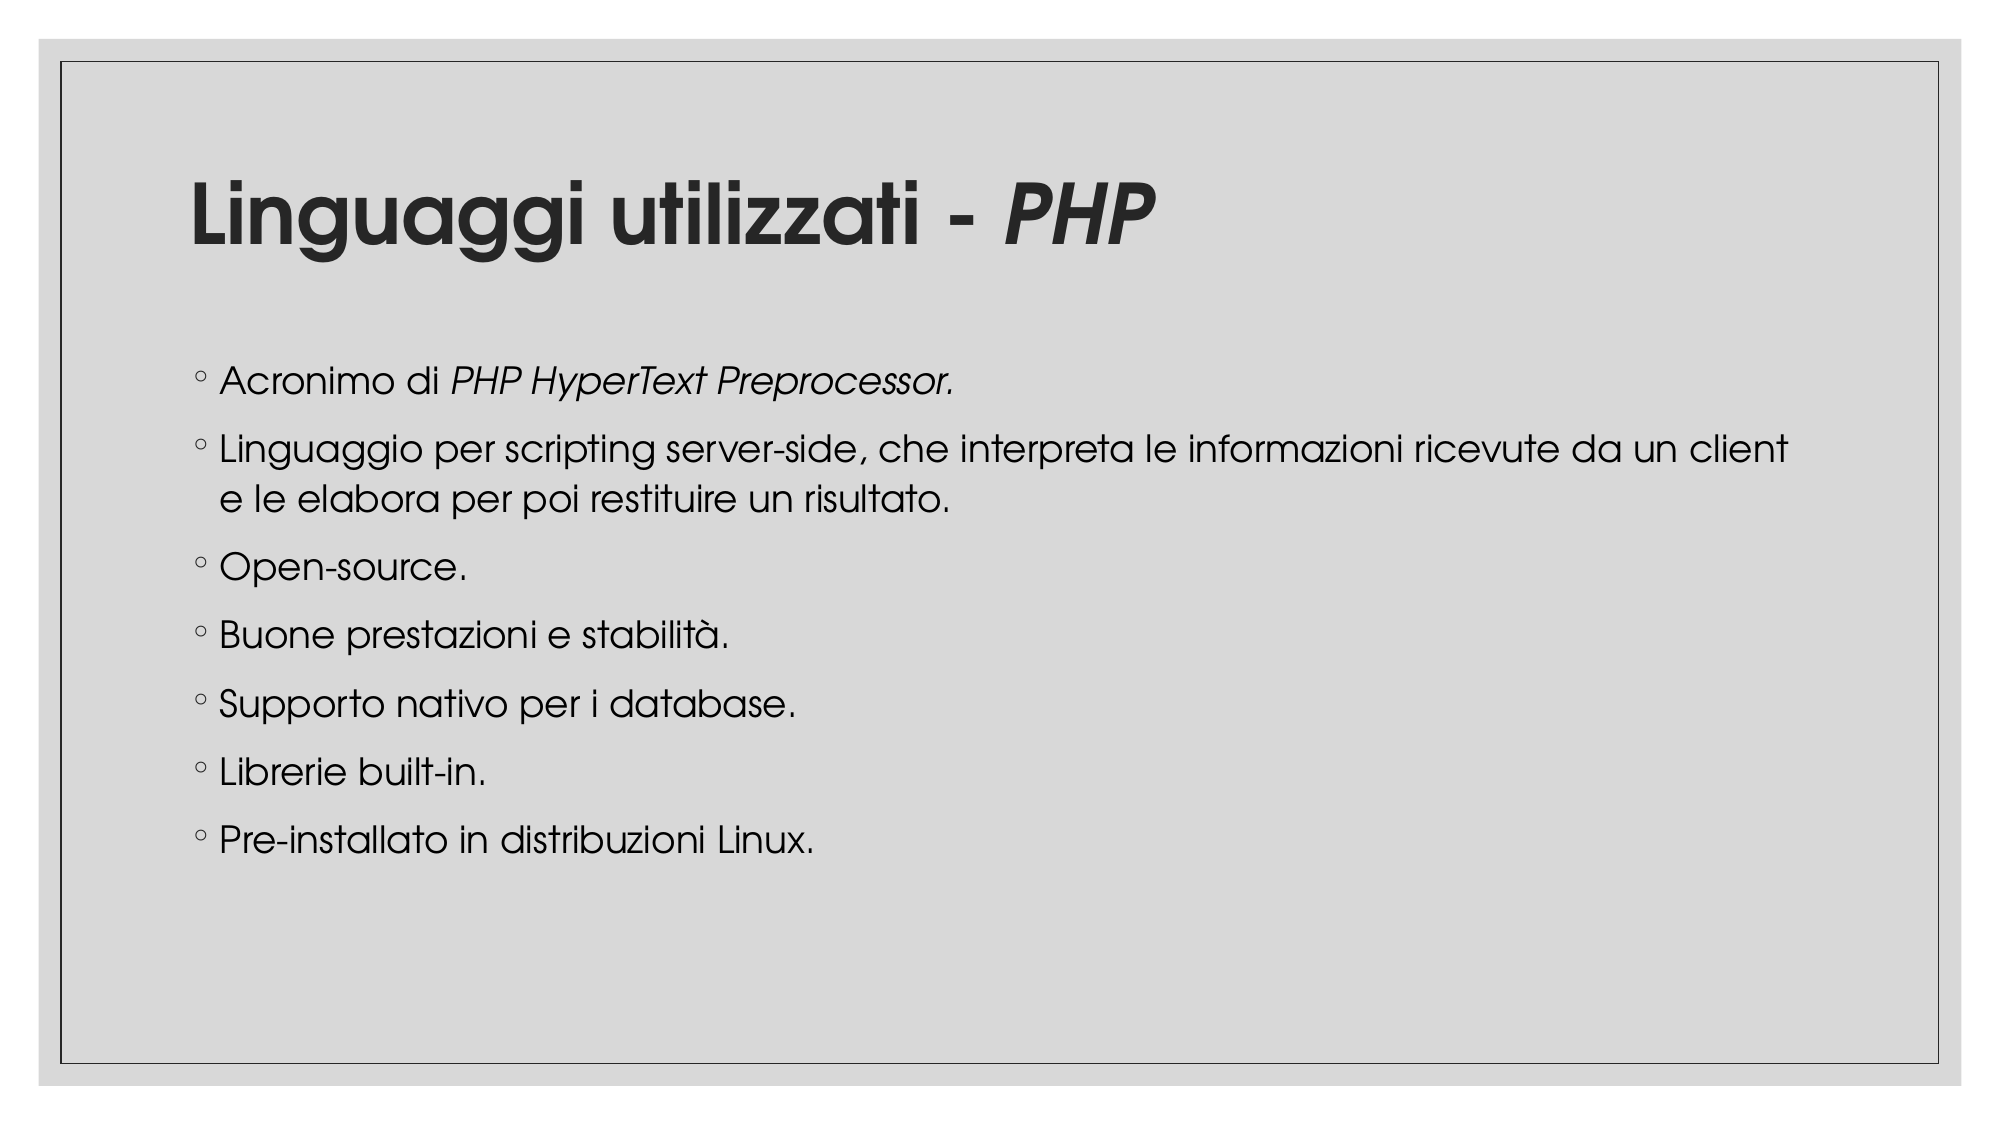

# Linguaggi utilizzati - PHP
Acronimo di PHP HyperText Preprocessor.
Linguaggio per scripting server-side, che interpreta le informazioni ricevute da un client e le elabora per poi restituire un risultato.
Open-source.
Buone prestazioni e stabilità.
Supporto nativo per i database.
Librerie built-in.
Pre-installato in distribuzioni Linux.